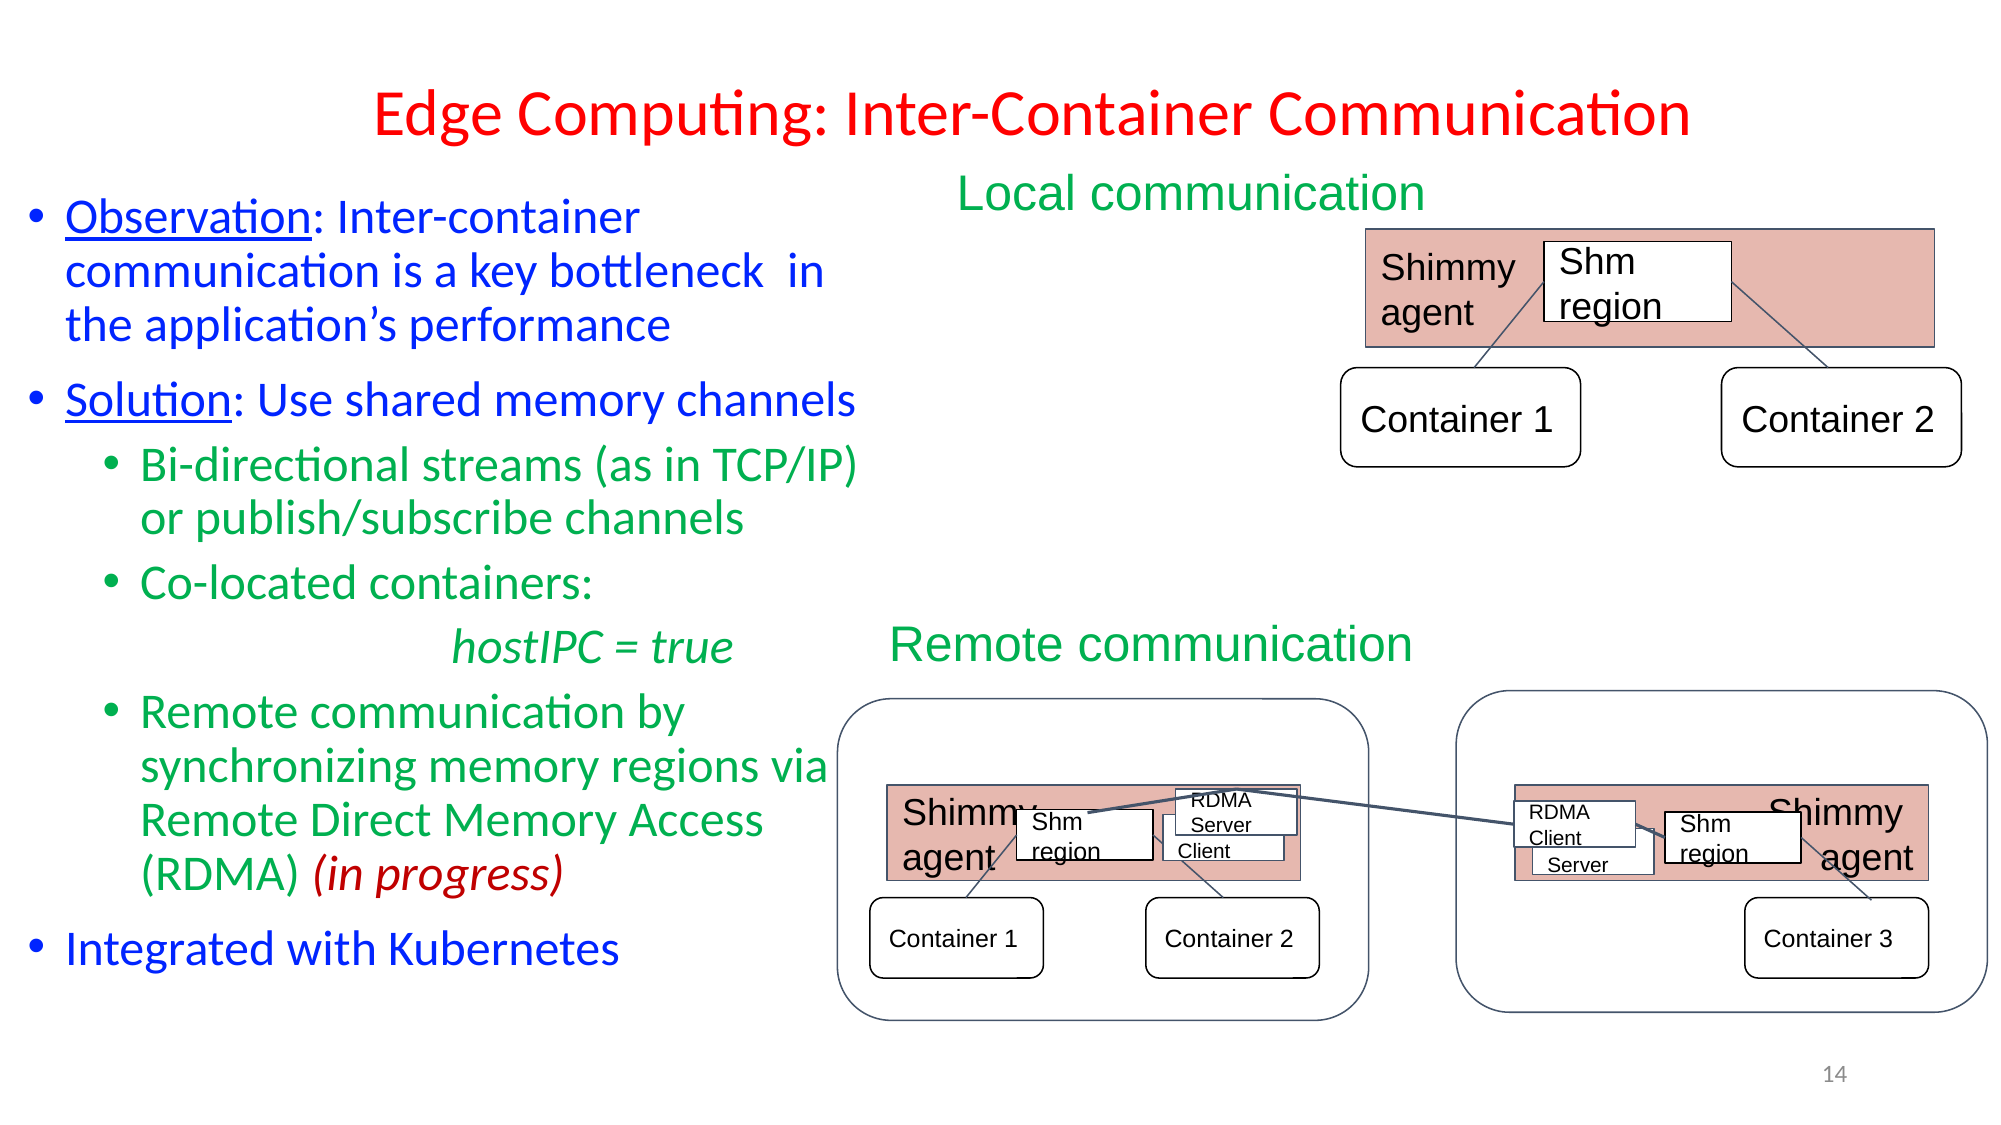

# Edge Computing: Inter-Container Communication
Local communication
Observation: Inter-container communication is a key bottleneck  in the application’s performance
Solution: Use shared memory channels
Bi-directional streams (as in TCP/IP) or publish/subscribe channels
Co-located containers:
                               hostIPC = true
Remote communication by synchronizing memory regions via Remote Direct Memory Access (RDMA) (in progress)
Integrated with Kubernetes
Shimmy
agent
Shm region
Container 1
Container 2
Remote communication

Shimmy
agent
Shimmy
agent
RDMA Server
RDMA Client
Shm region
Shm region
RDMA Client
RDMA Server
Container 3
Container 1
Container 2
14